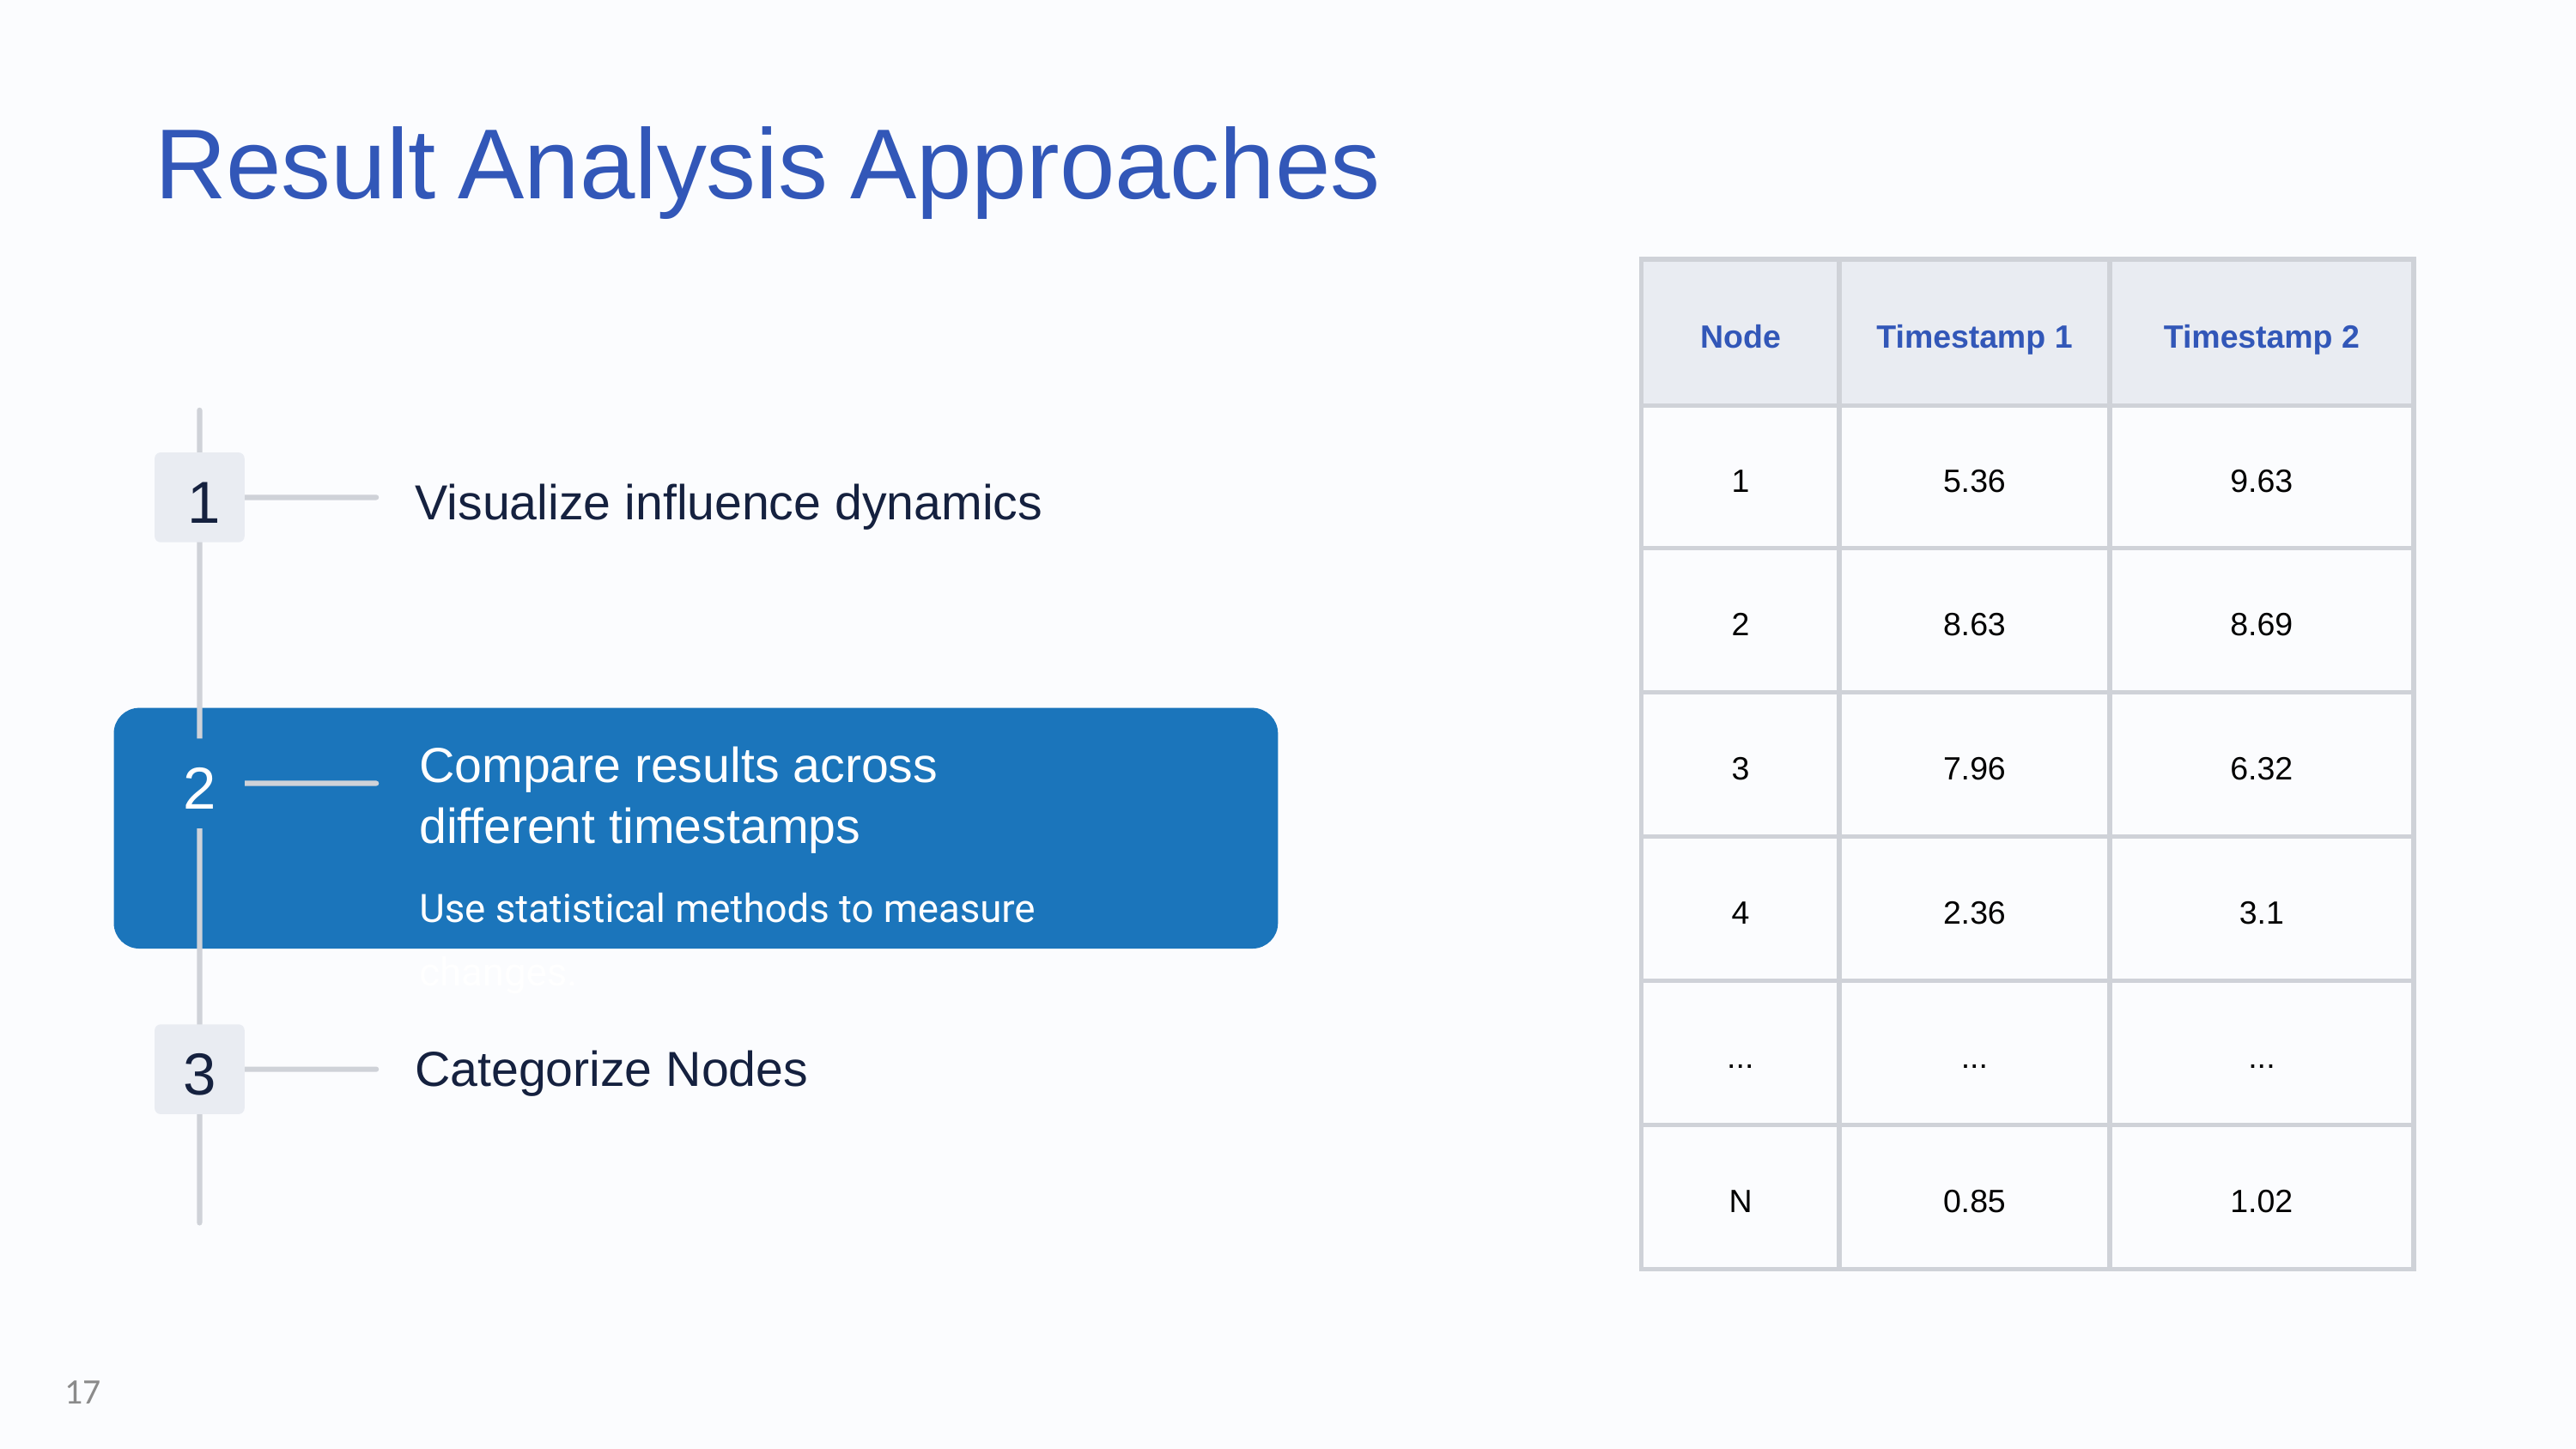

Result Analysis Approaches
| Node | Timestamp 1 | Timestamp 2 |
| --- | --- | --- |
| 1 | 5.36 | 9.63 |
| 2 | 8.63 | 8.69 |
| 3 | 7.96 | 6.32 |
| 4 | 2.36 | 3.1 |
| ... | ... | ... |
| N | 0.85 | 1.02 |

Visualize influence dynamics
1

Compare results across different timestamps

2

Use statistical methods to measure changes.

Categorize Nodes
3

17